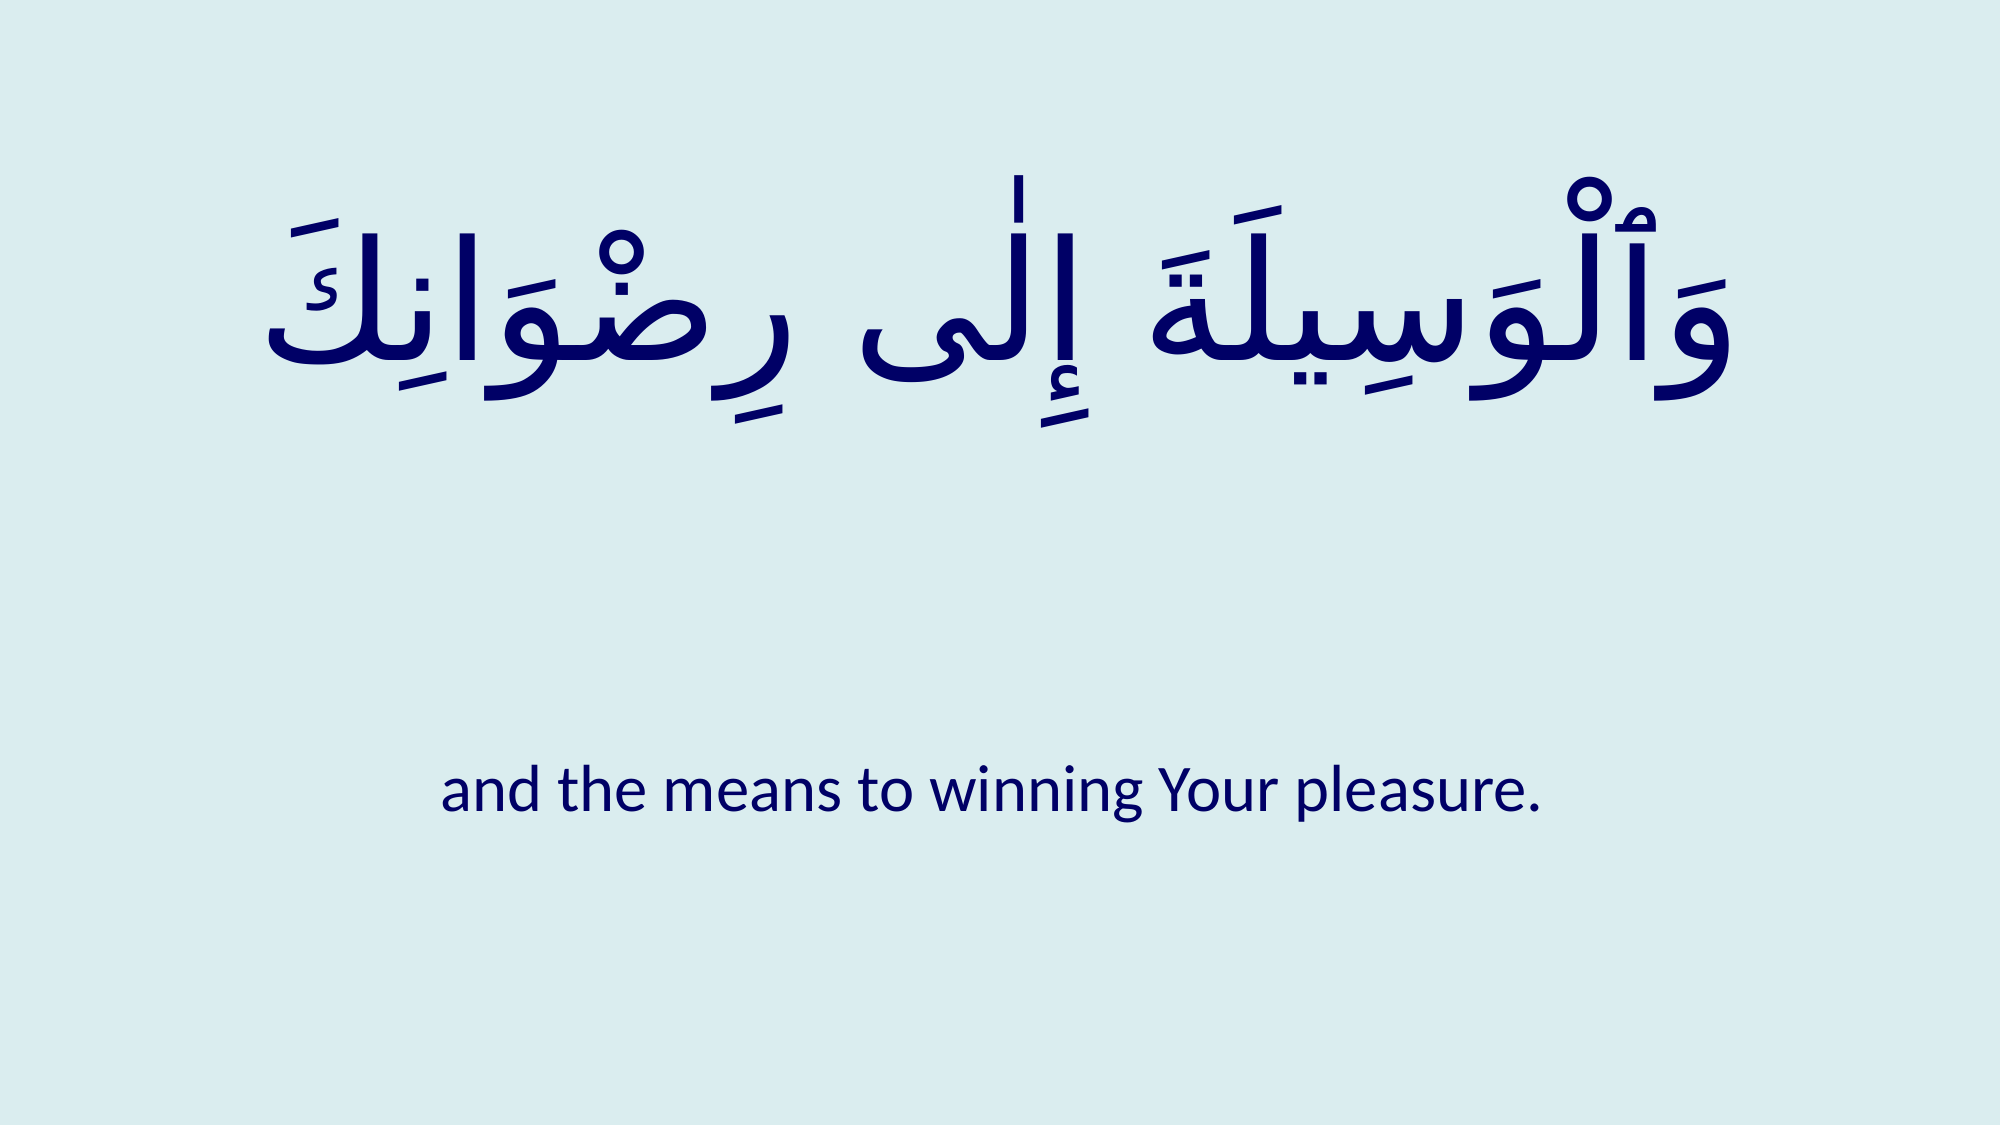

# وَٱلْوَسِيلَةَ إِلٰى رِضْوَانِكَ
and the means to winning Your pleasure.